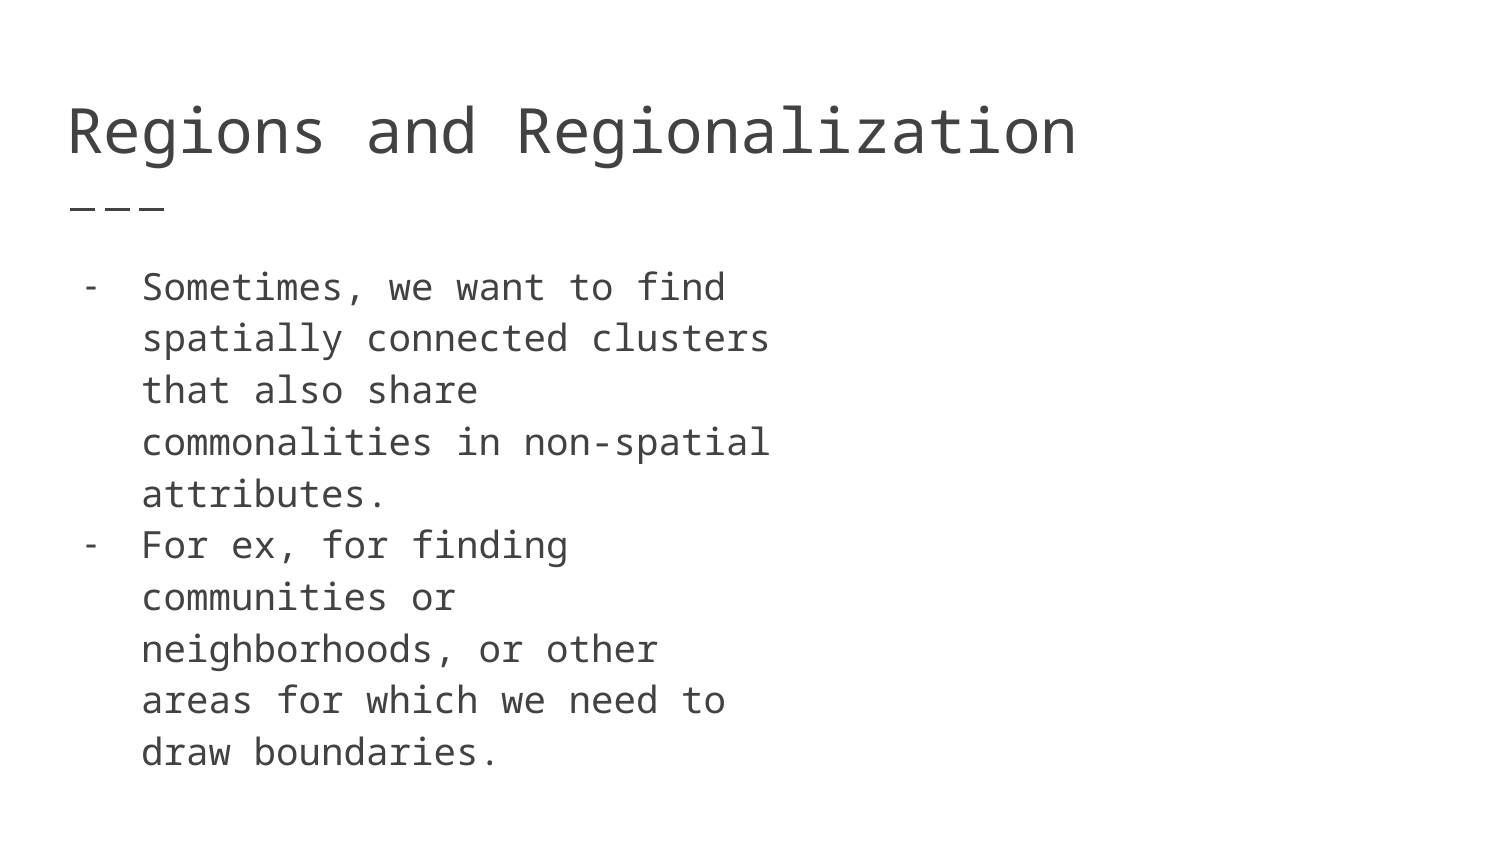

# Regions and Regionalization
Sometimes, we want to find spatially connected clusters that also share commonalities in non-spatial attributes.
For ex, for finding communities or neighborhoods, or other areas for which we need to draw boundaries.